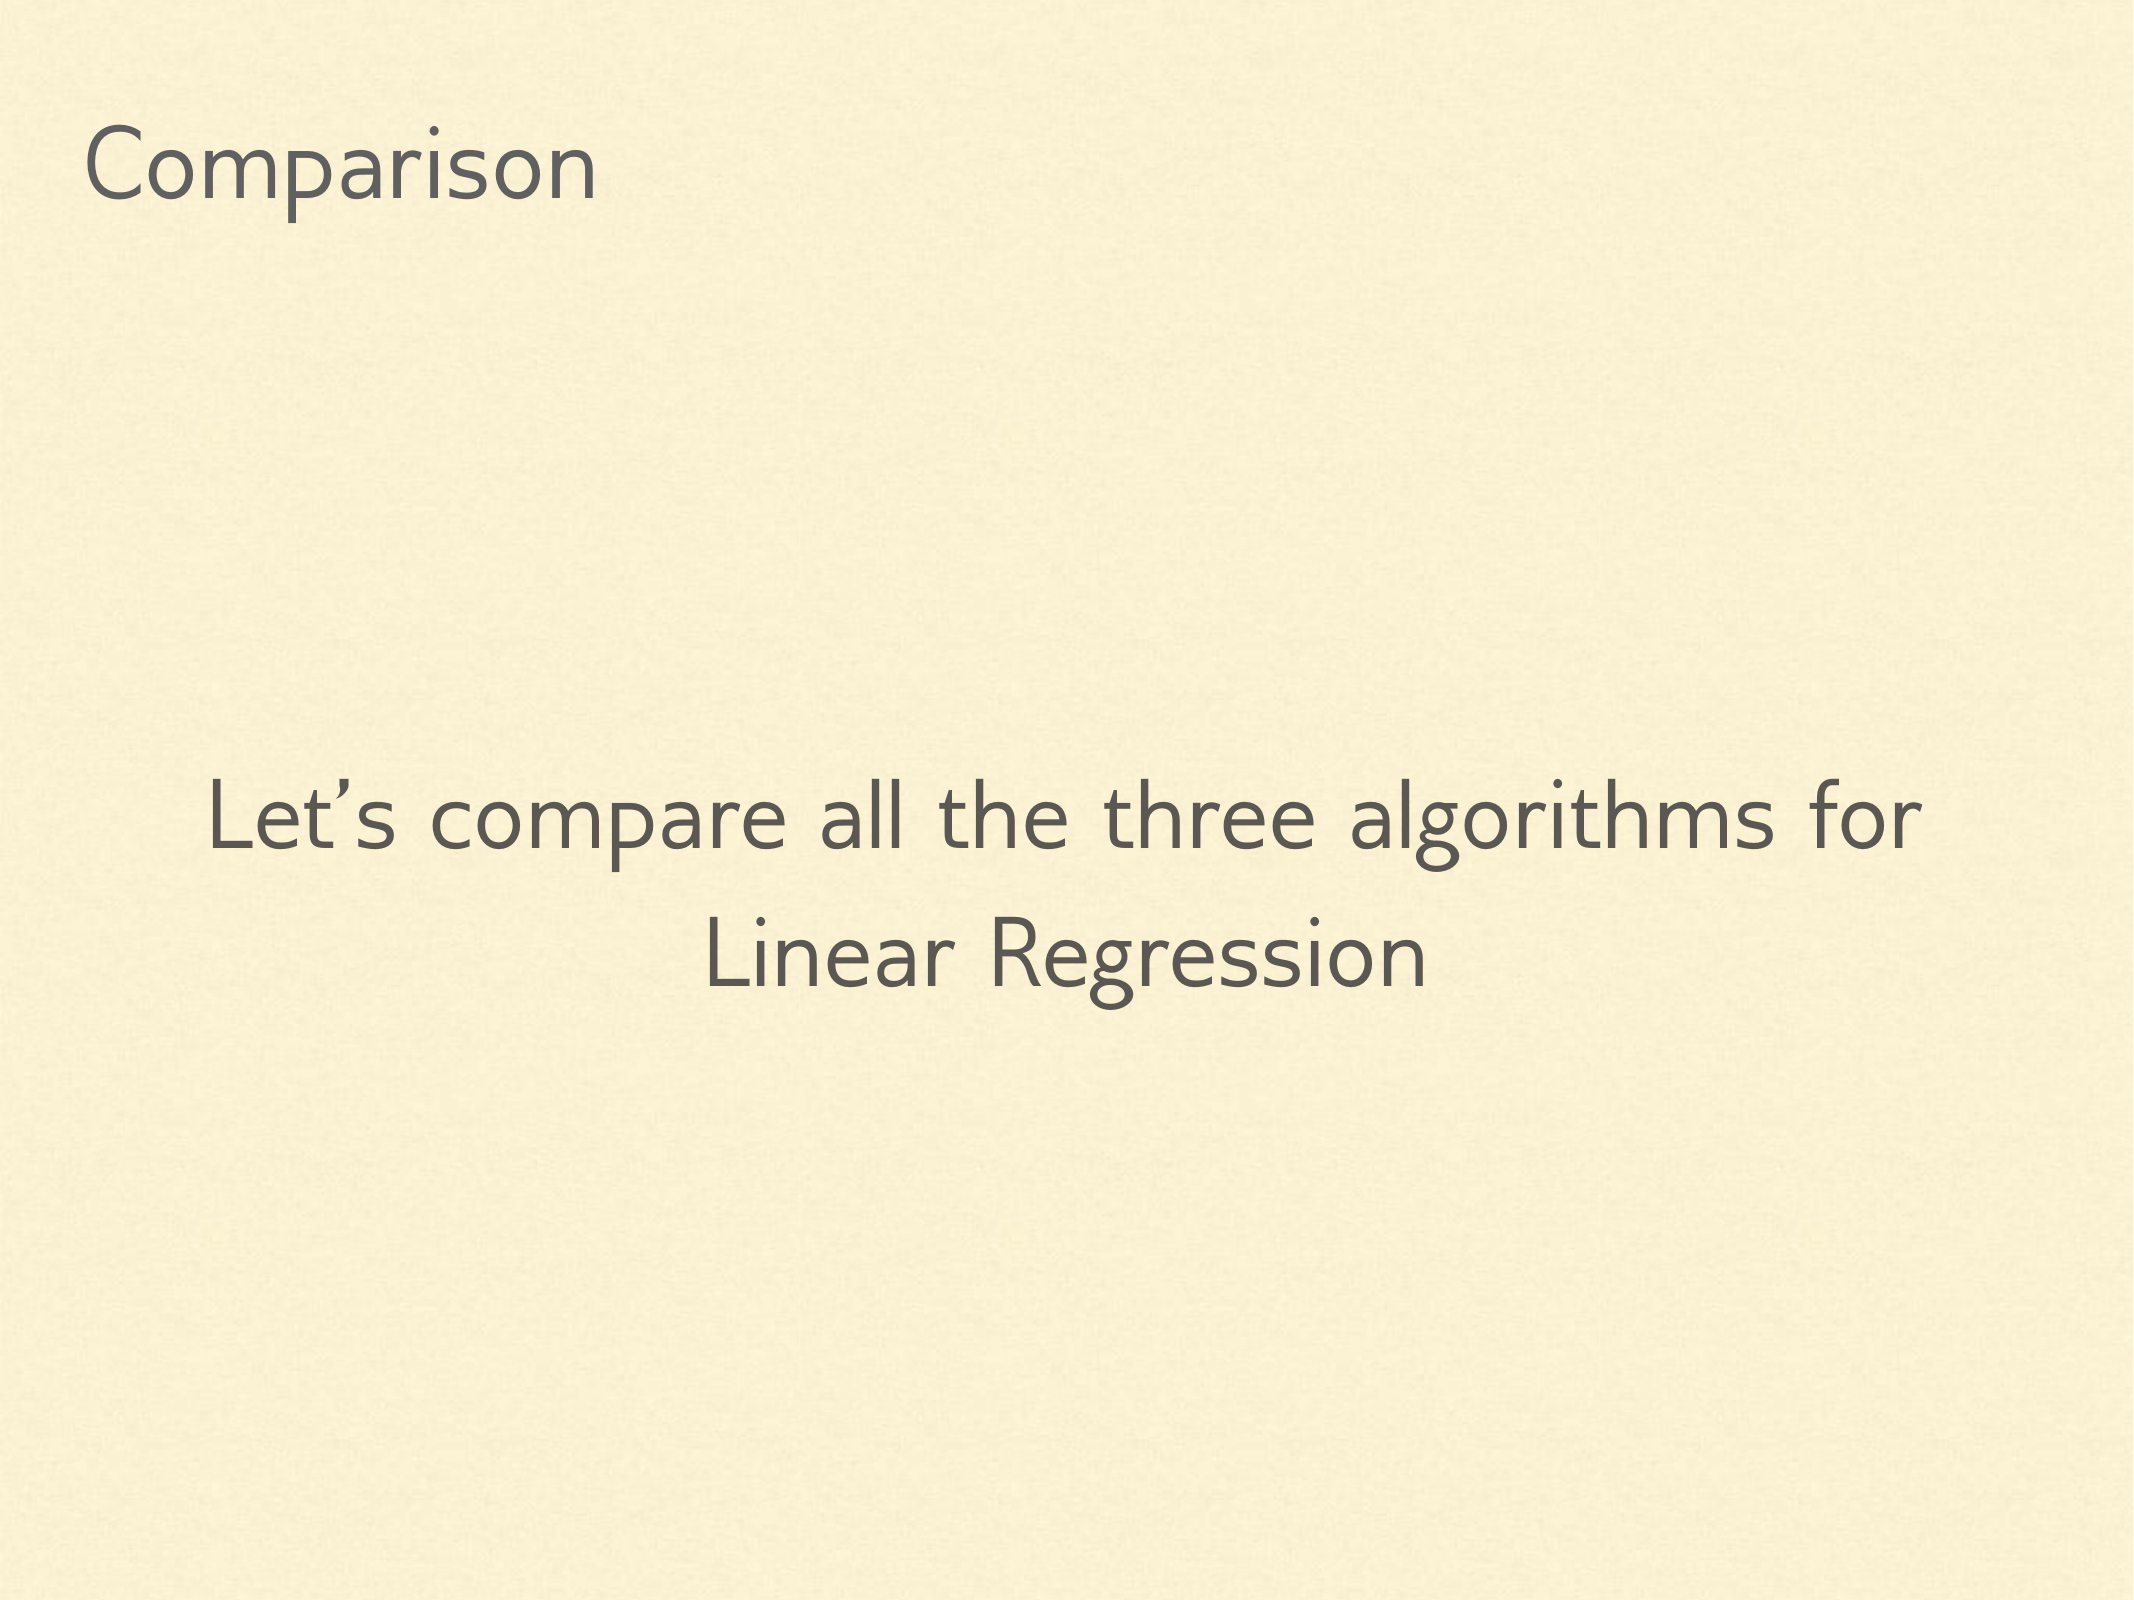

Comparison
Let’s compare all the three algorithms for Linear Regression